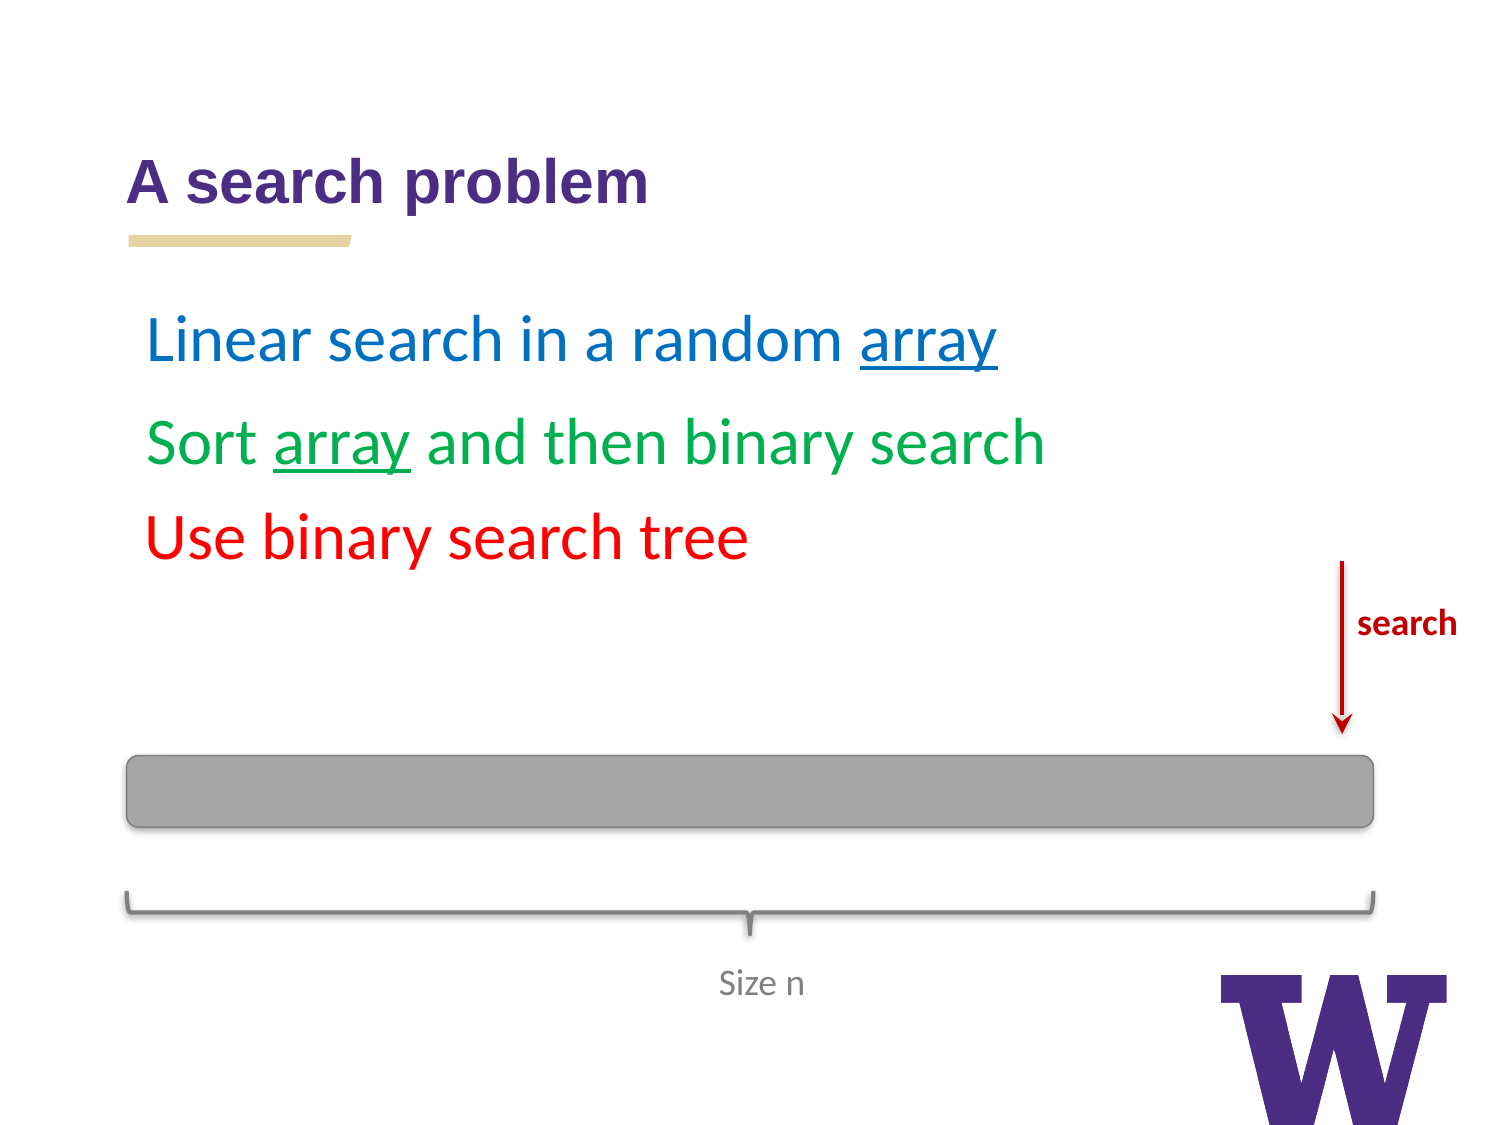

# A search problem
Linear search in a random array
Sort array and then binary search
Use binary search tree

search

Size n